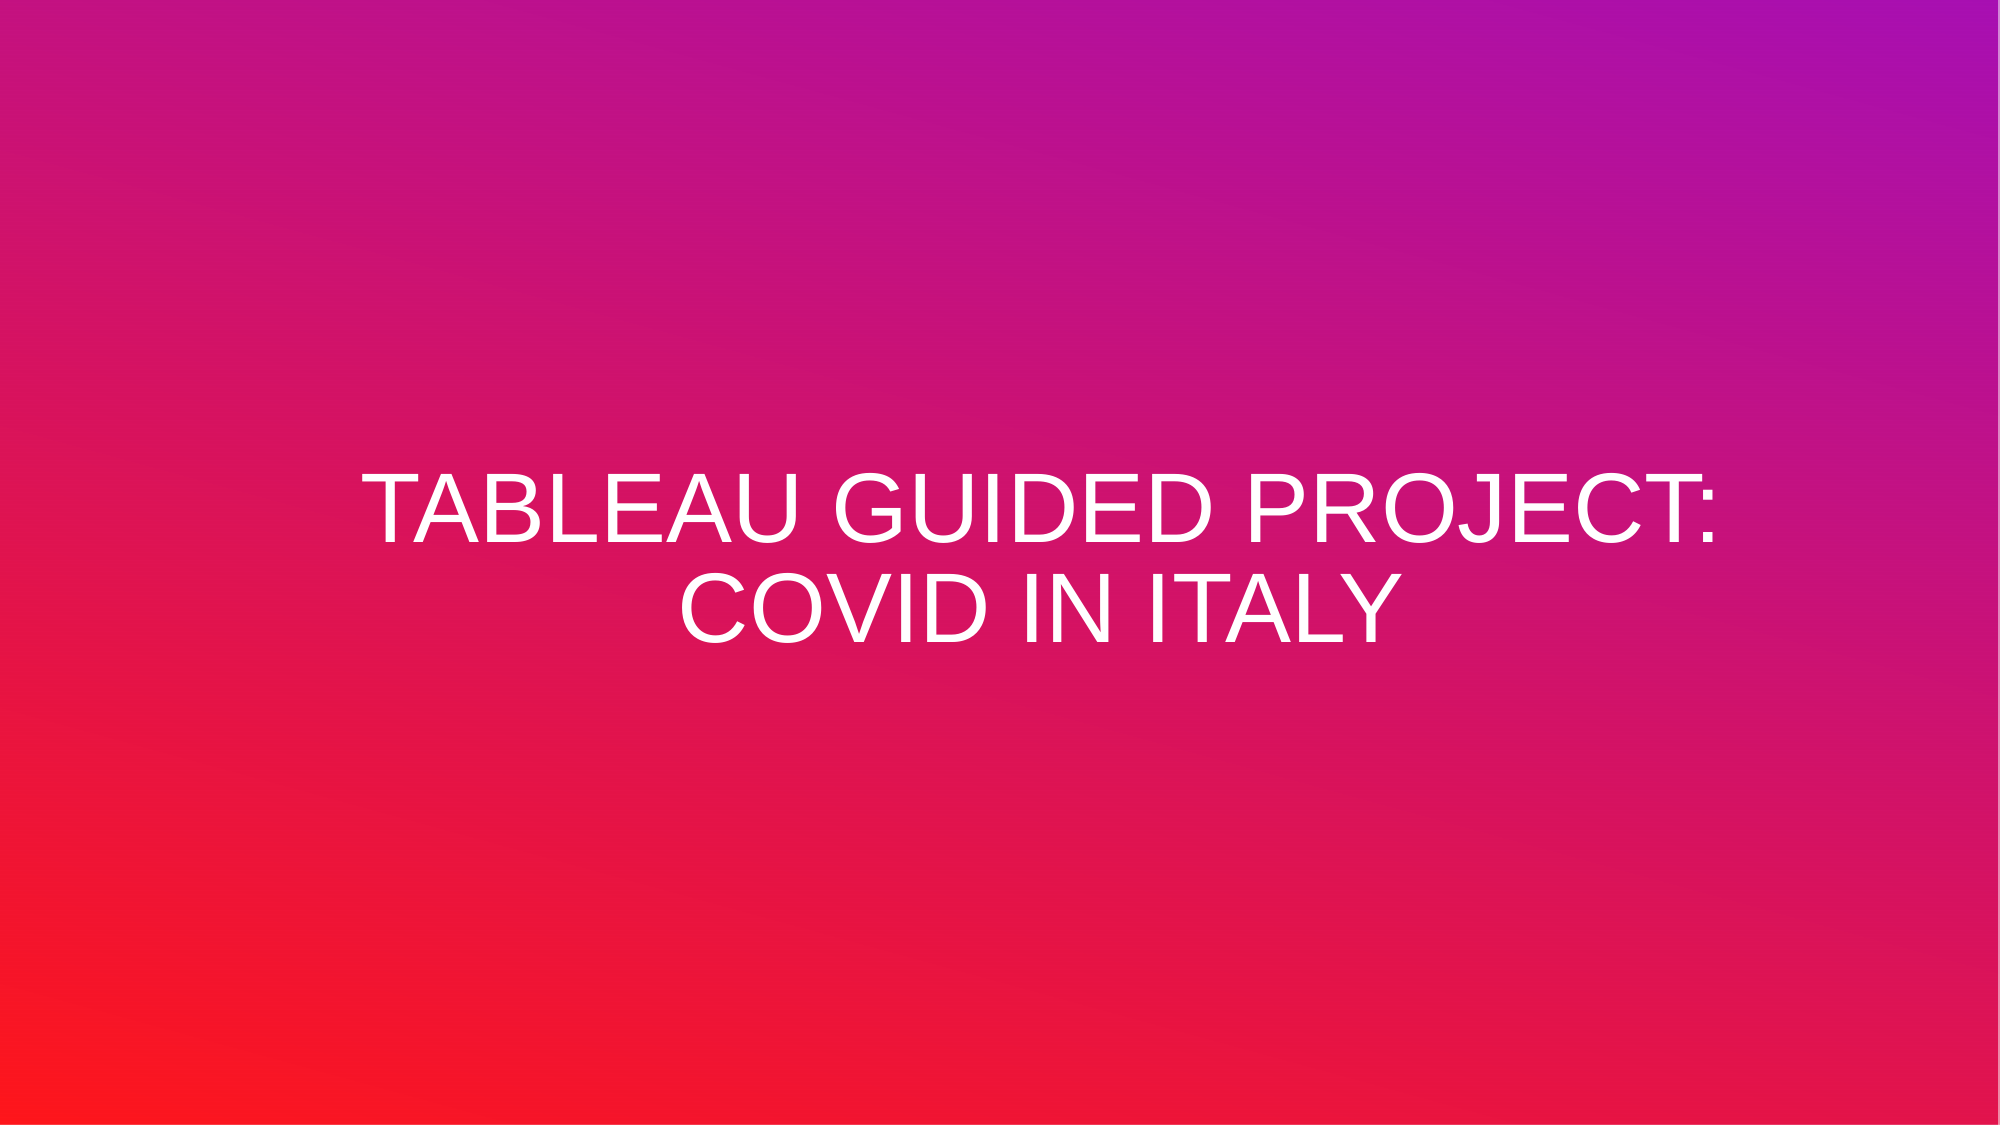

# TABLEAU GUIDED PROJECT: COVID IN ITALY